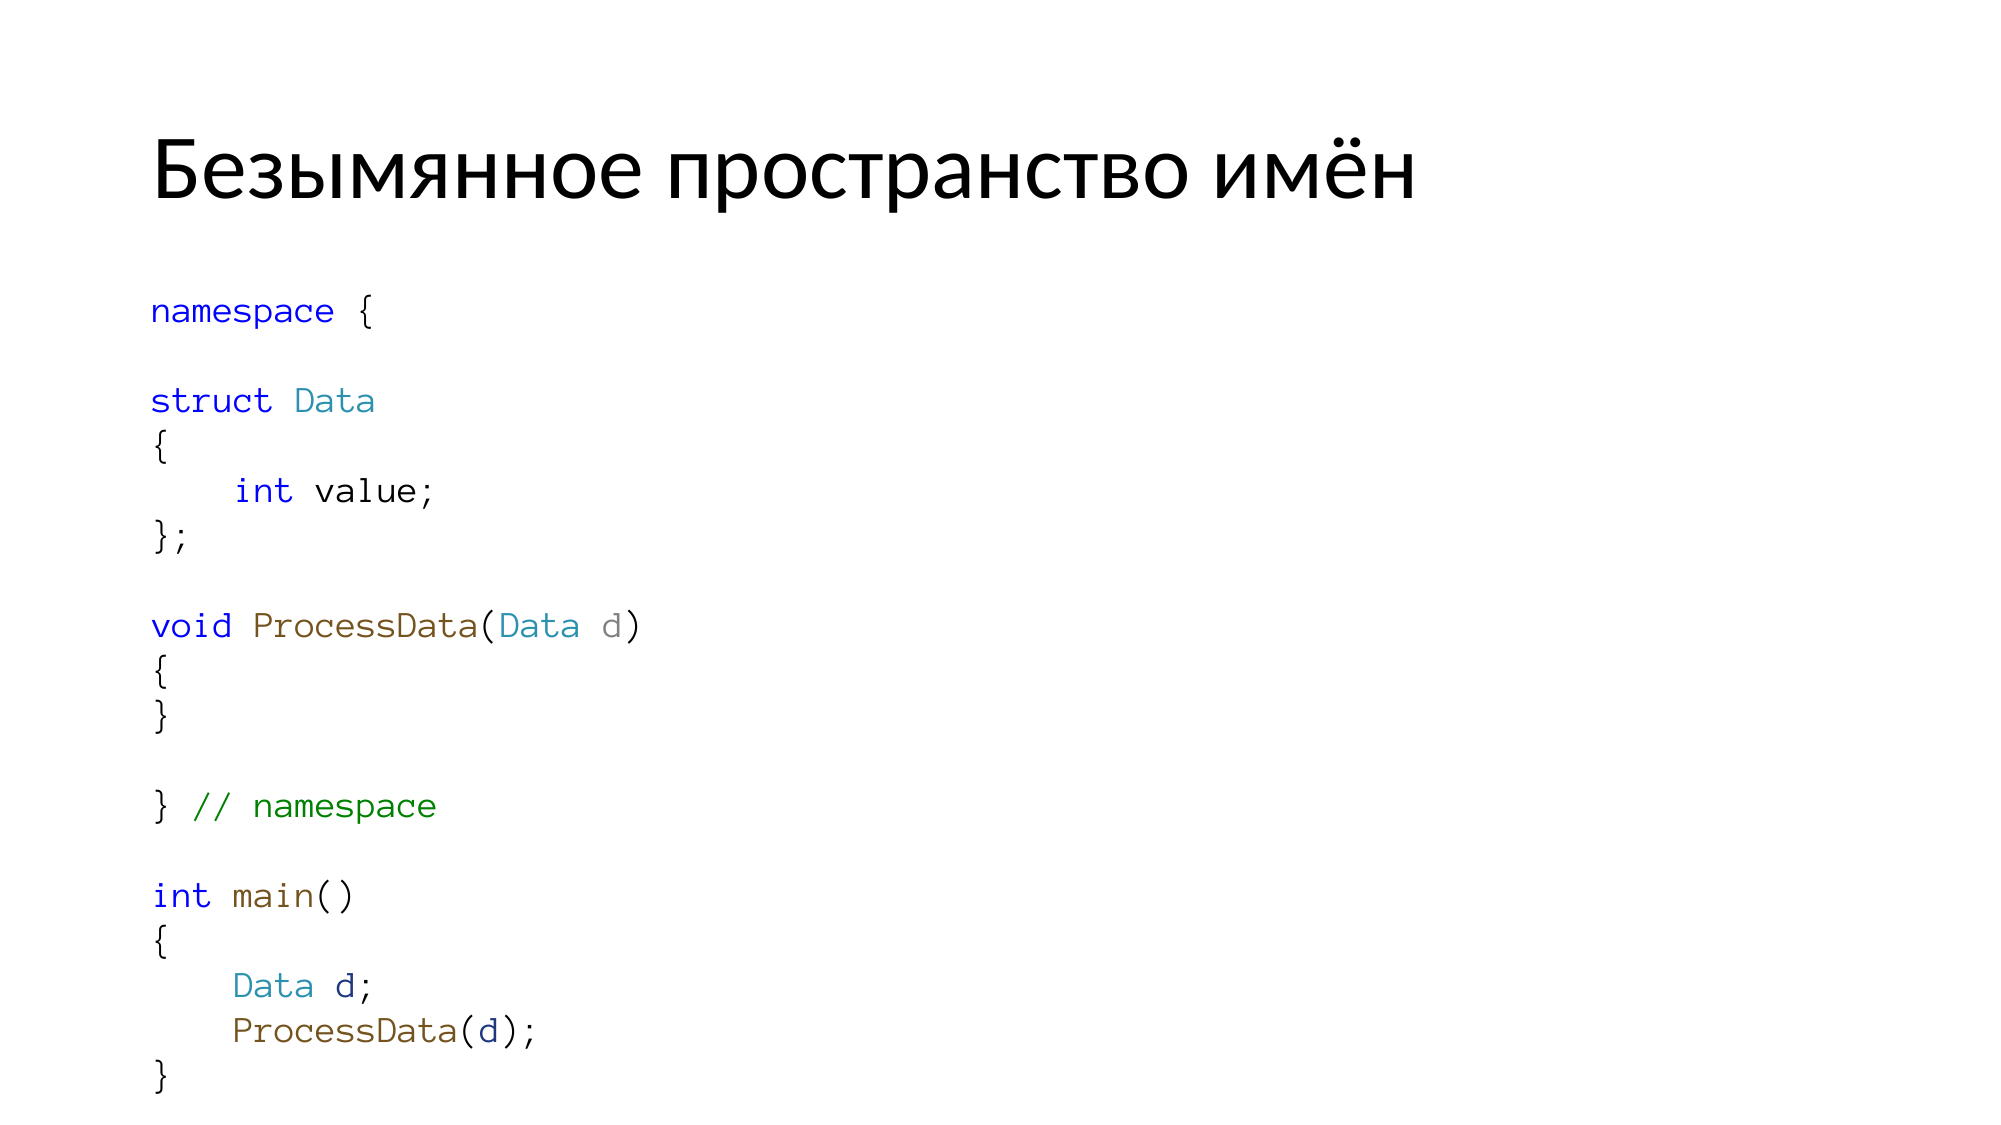

# Безымянное пространство имён
namespace {
struct Data
{
    int value;
};
void ProcessData(Data d)
{
}
} // namespace
int main()
{
    Data d;
    ProcessData(d);
}